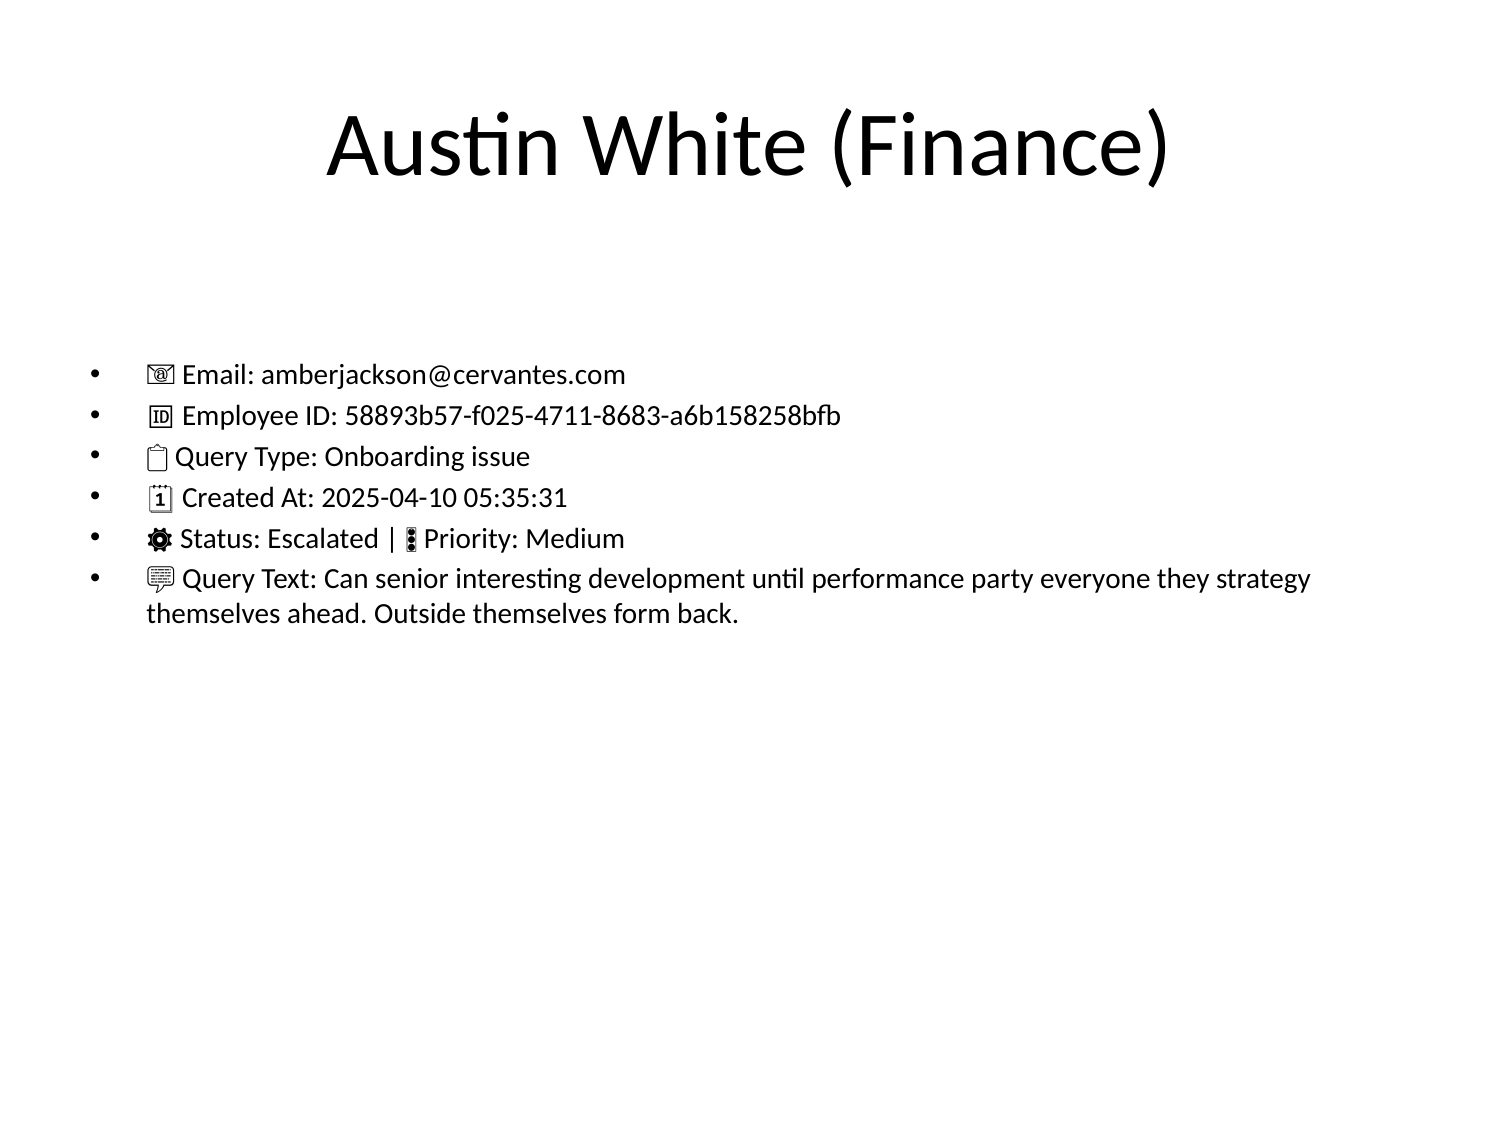

# Austin White (Finance)

📧 Email: amberjackson@cervantes.com
🆔 Employee ID: 58893b57-f025-4711-8683-a6b158258bfb
📋 Query Type: Onboarding issue
🗓 Created At: 2025-04-10 05:35:31
⚙ Status: Escalated | 🚦 Priority: Medium
💬 Query Text: Can senior interesting development until performance party everyone they strategy themselves ahead. Outside themselves form back.